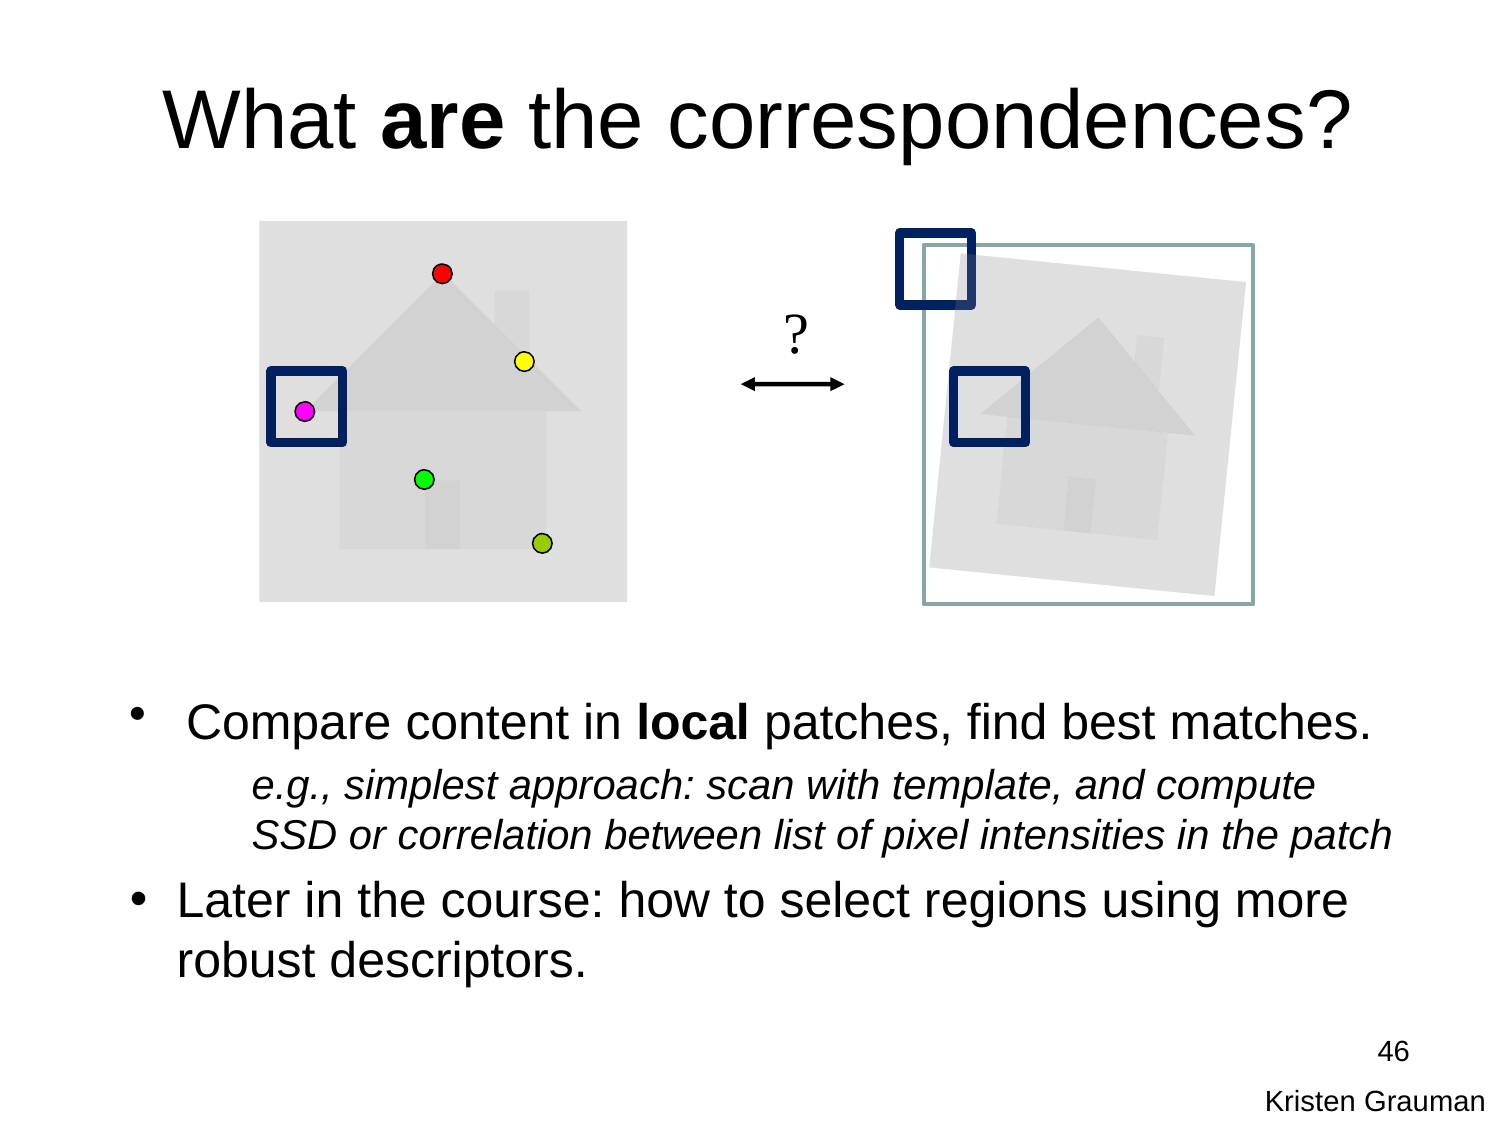

# What are the correspondences?

?

Compare content in local patches, find best matches.
	e.g., simplest approach: scan with template, and compute SSD or correlation between list of pixel intensities in the patch
Later in the course: how to select regions using more robust descriptors.
46
Kristen Grauman